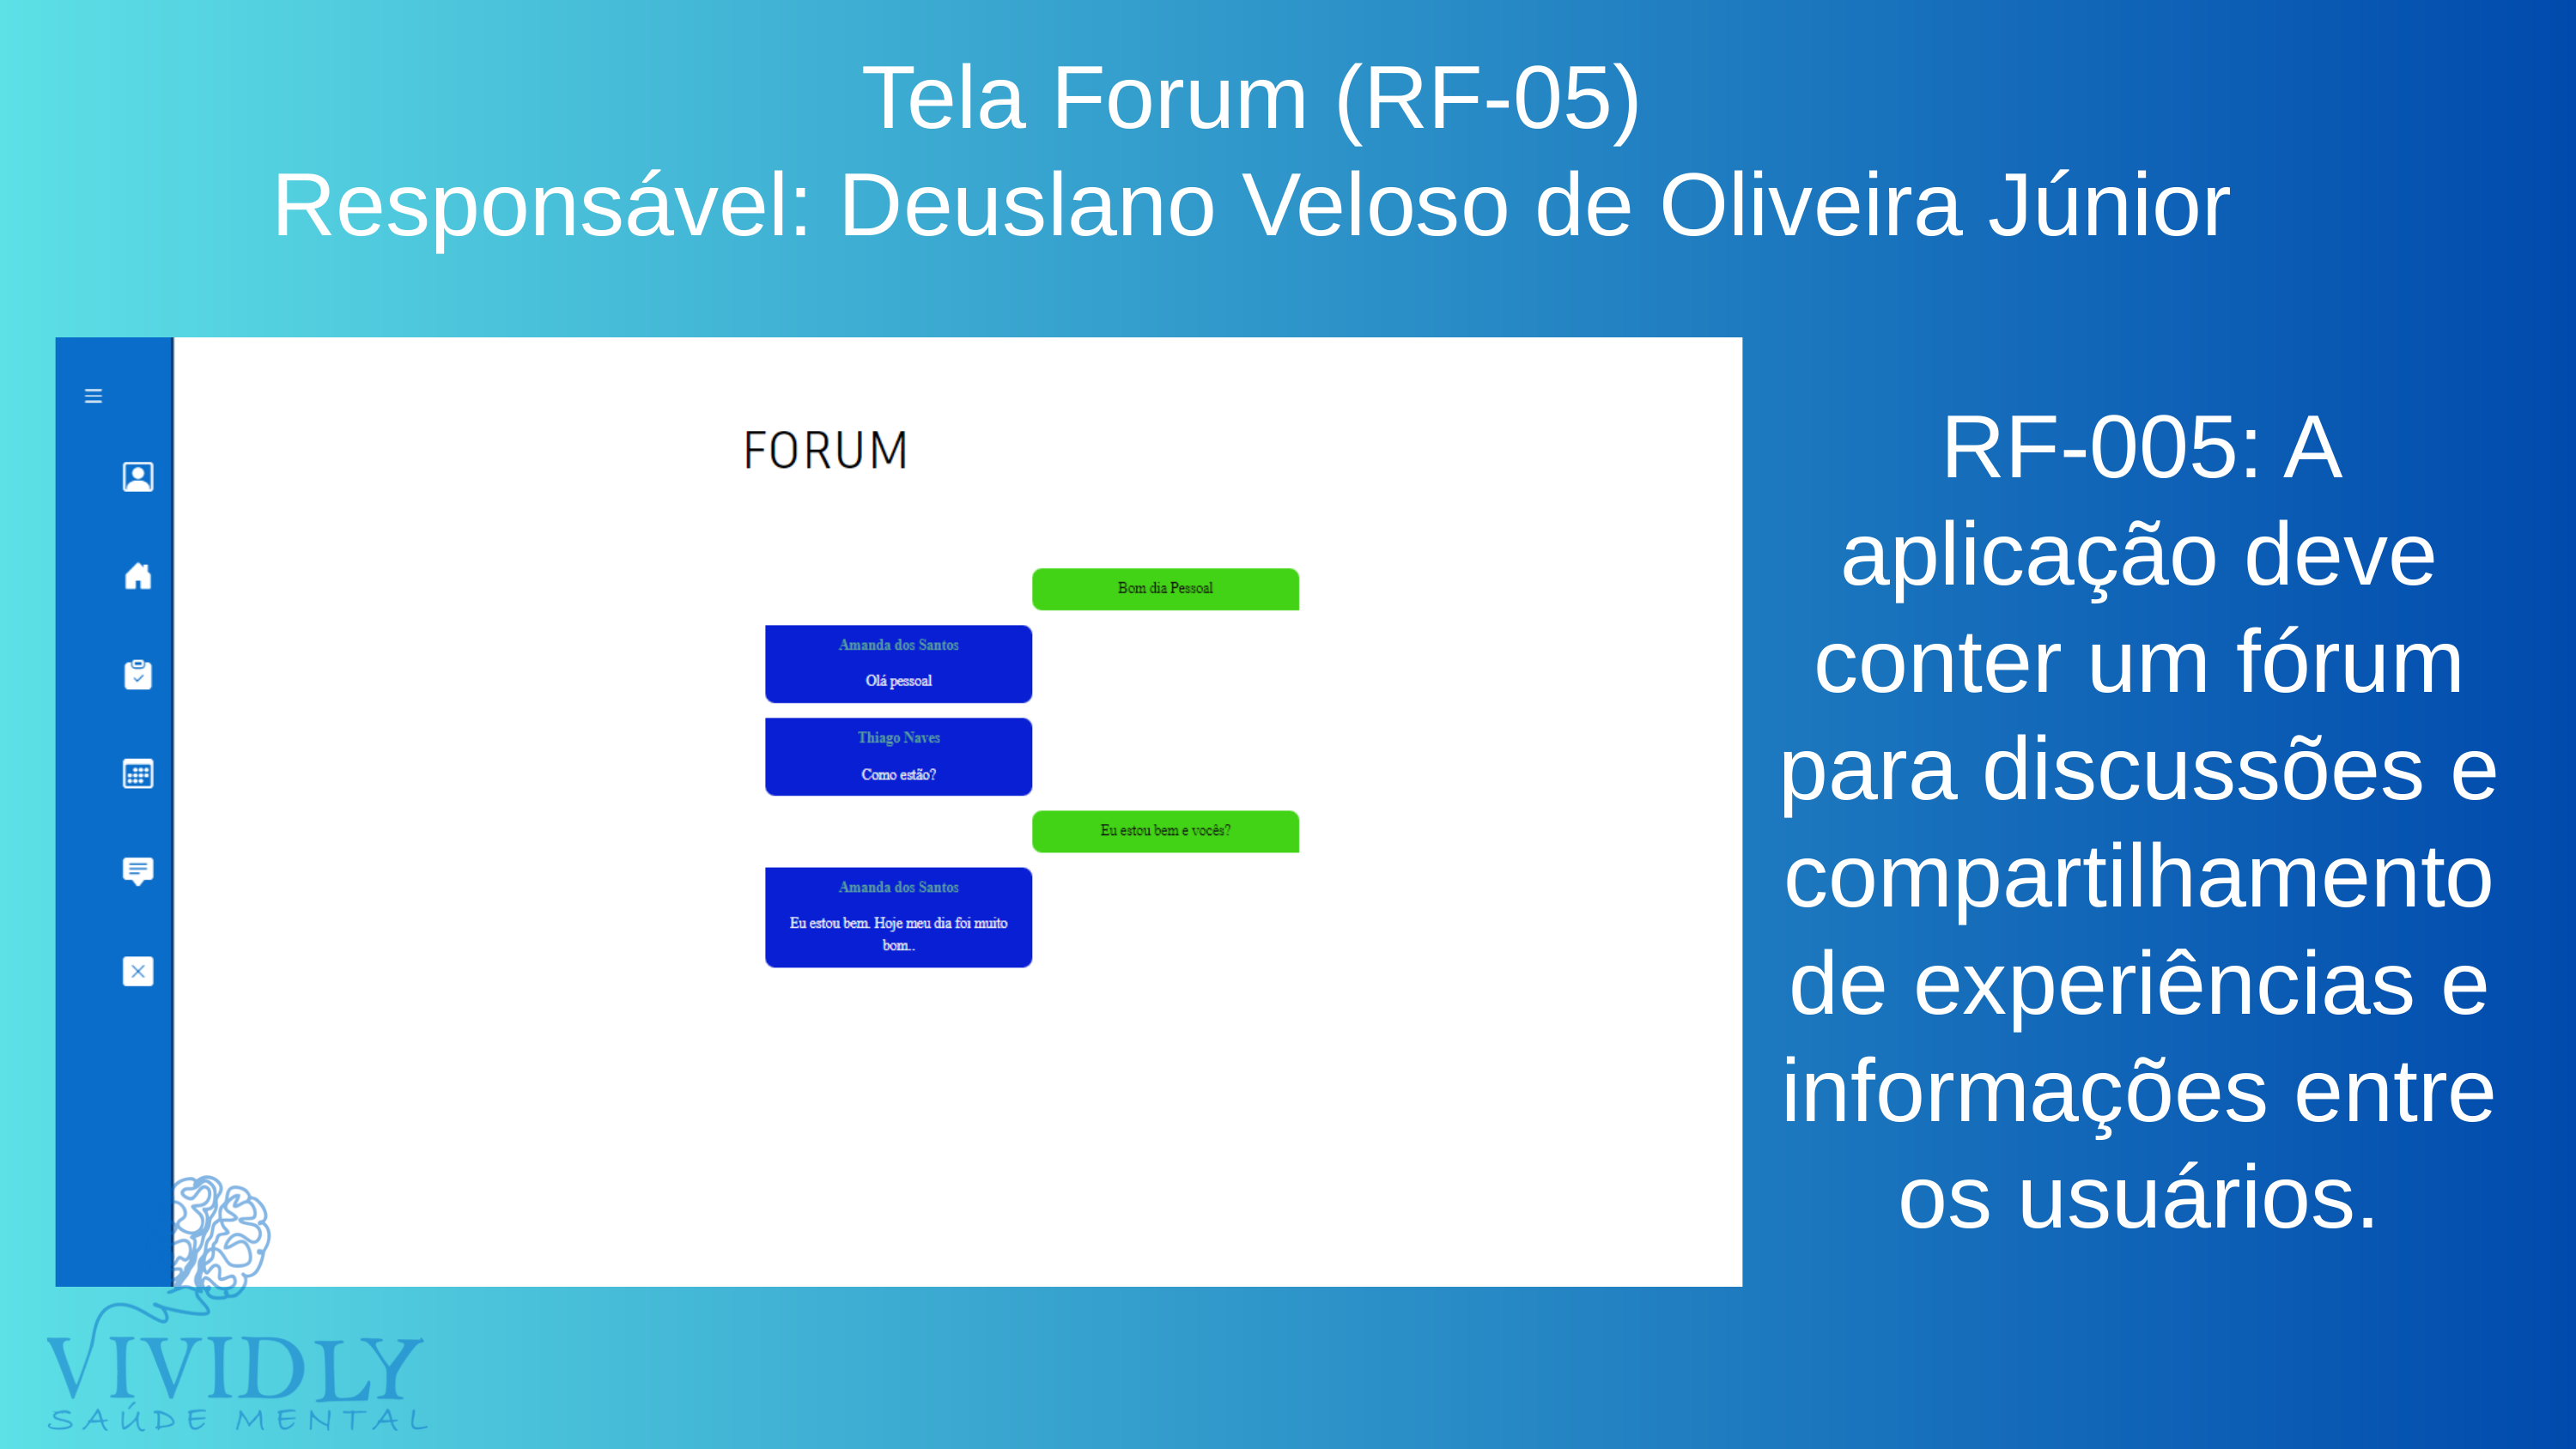

Tela Forum (RF-05)
Responsável: Deuslano Veloso de Oliveira Júnior

RF-005: A aplicação deve conter um fórum para discussões e compartilhamento de experiências e informações entre os usuários.